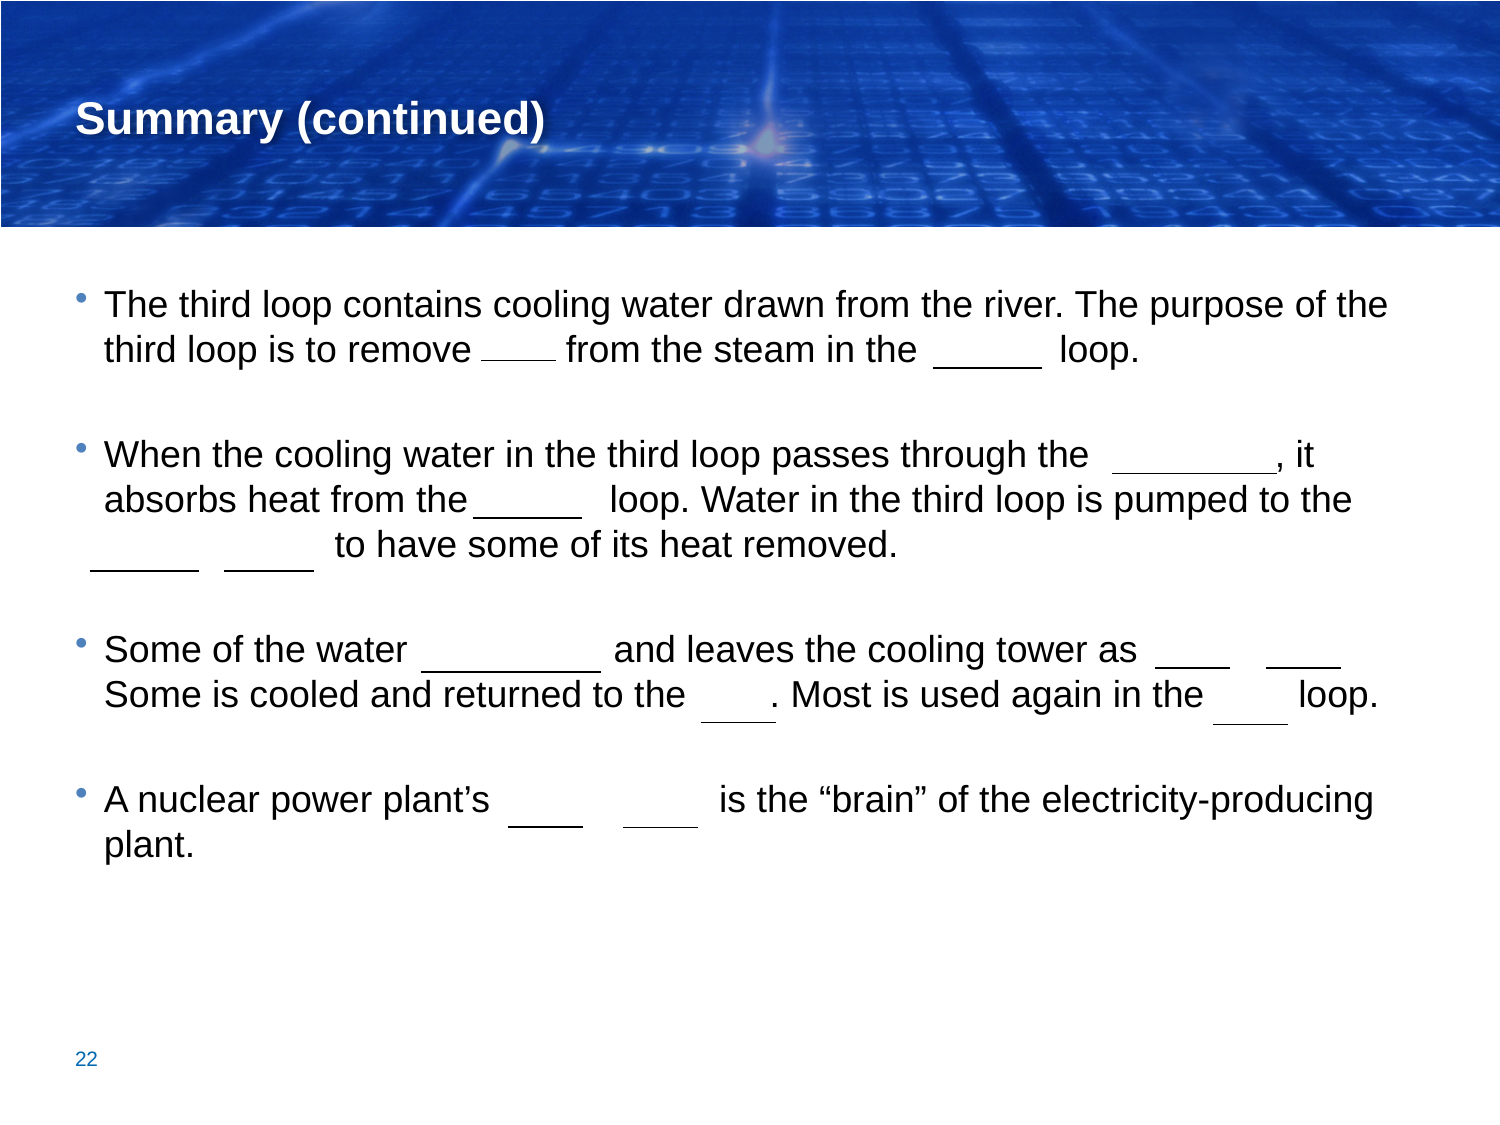

# Summary (continued)
The third loop contains cooling water drawn from the river. The purpose of the third loop is to remove heat from the steam in the second loop.

When the cooling water in the third loop passes through the condenser, it absorbs heat from the second loop. Water in the third loop is pumped to the cooling tower to have some of its heat removed.

Some of the water evaporates and leaves the cooling tower as water vapor. Some is cooled and returned to the river. Most is used again in the third loop.

A nuclear power plant’s control room is the “brain” of the electricity-producing plant.

22